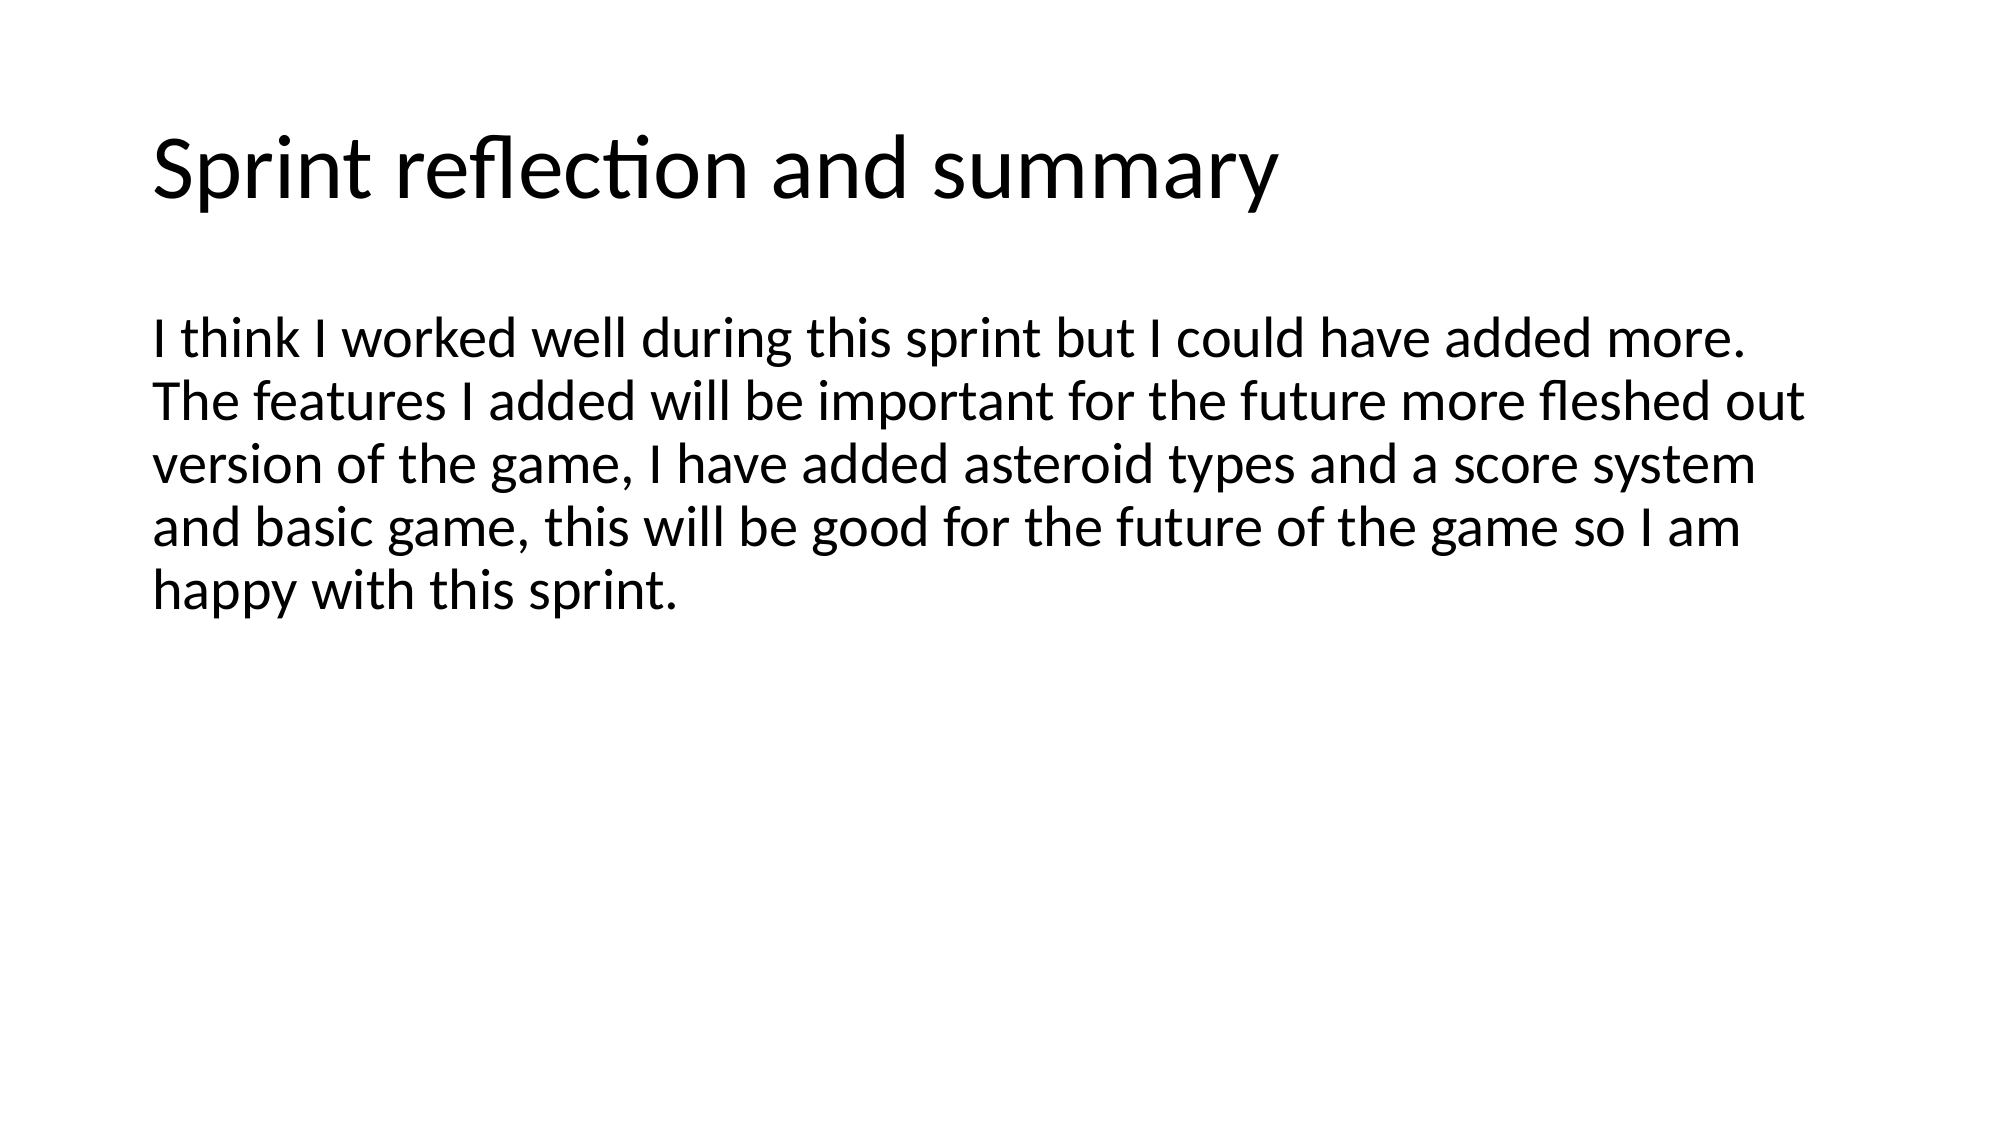

# Sprint reflection and summary
I think I worked well during this sprint but I could have added more. The features I added will be important for the future more fleshed out version of the game, I have added asteroid types and a score system and basic game, this will be good for the future of the game so I am happy with this sprint.